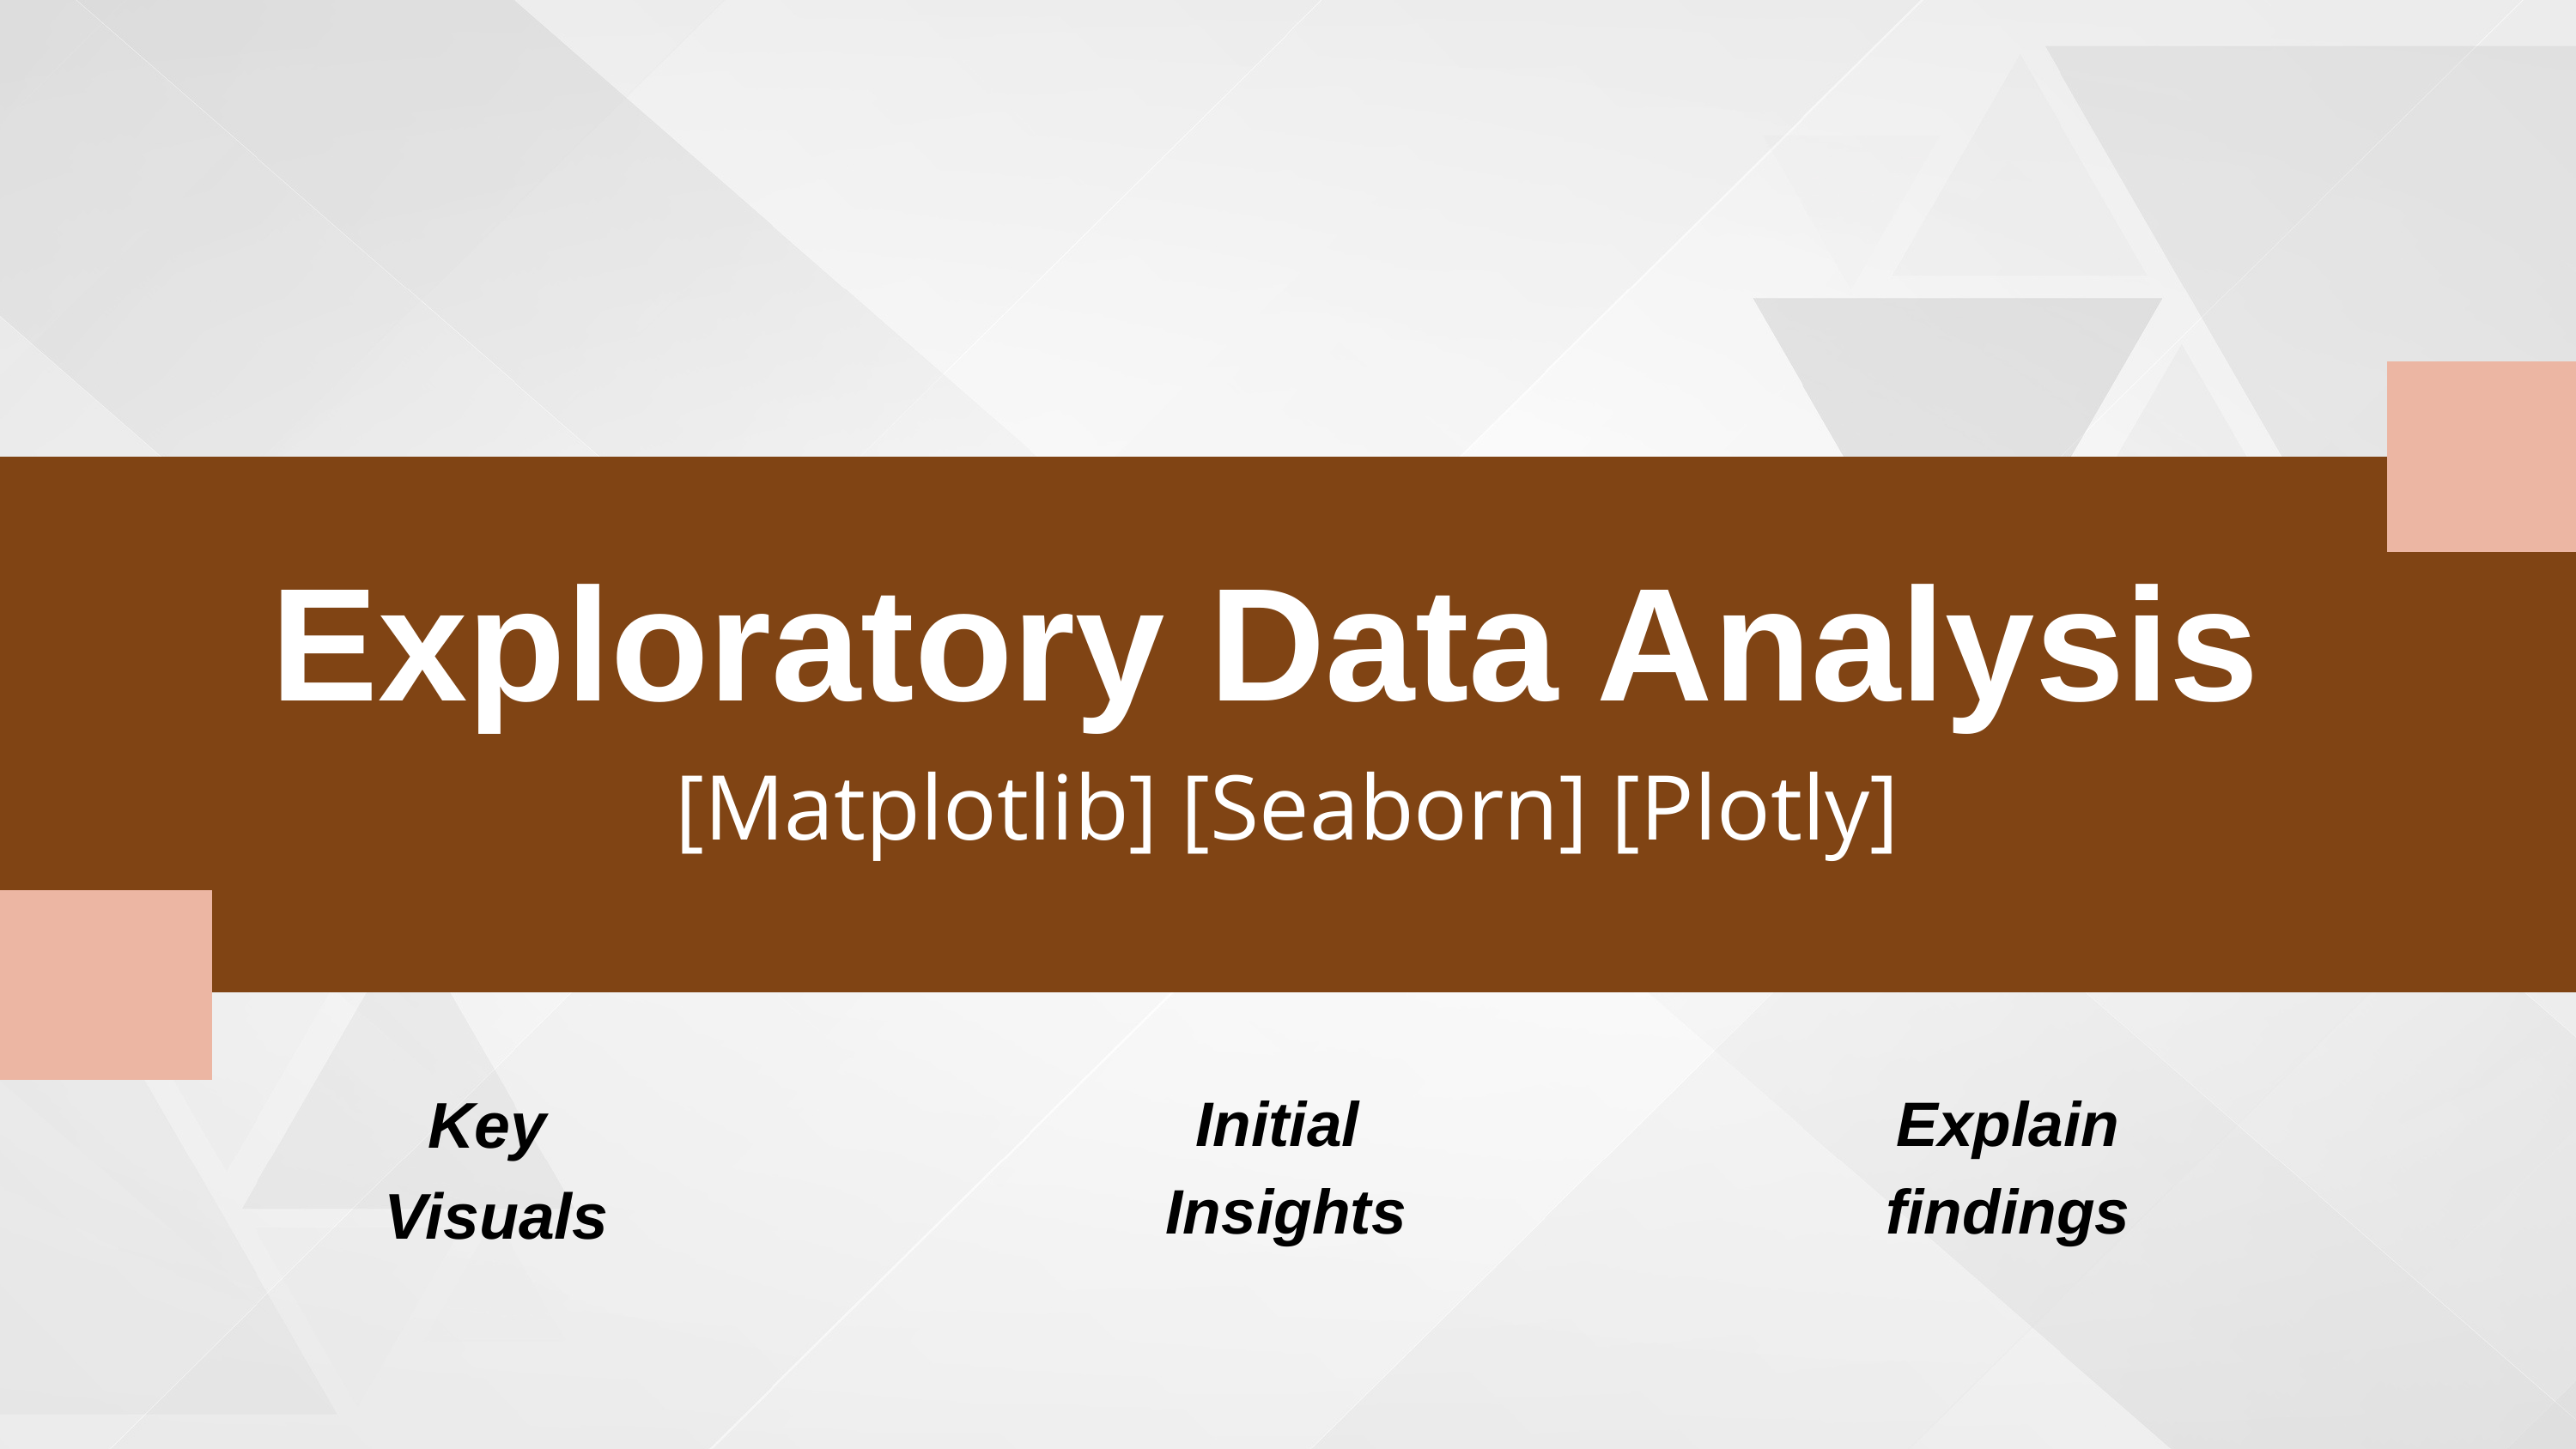

Exploratory Data Analysis
[Matplotlib] [Seaborn] [Plotly]

Key
Visuals
Initial
Insights
Explain
findings